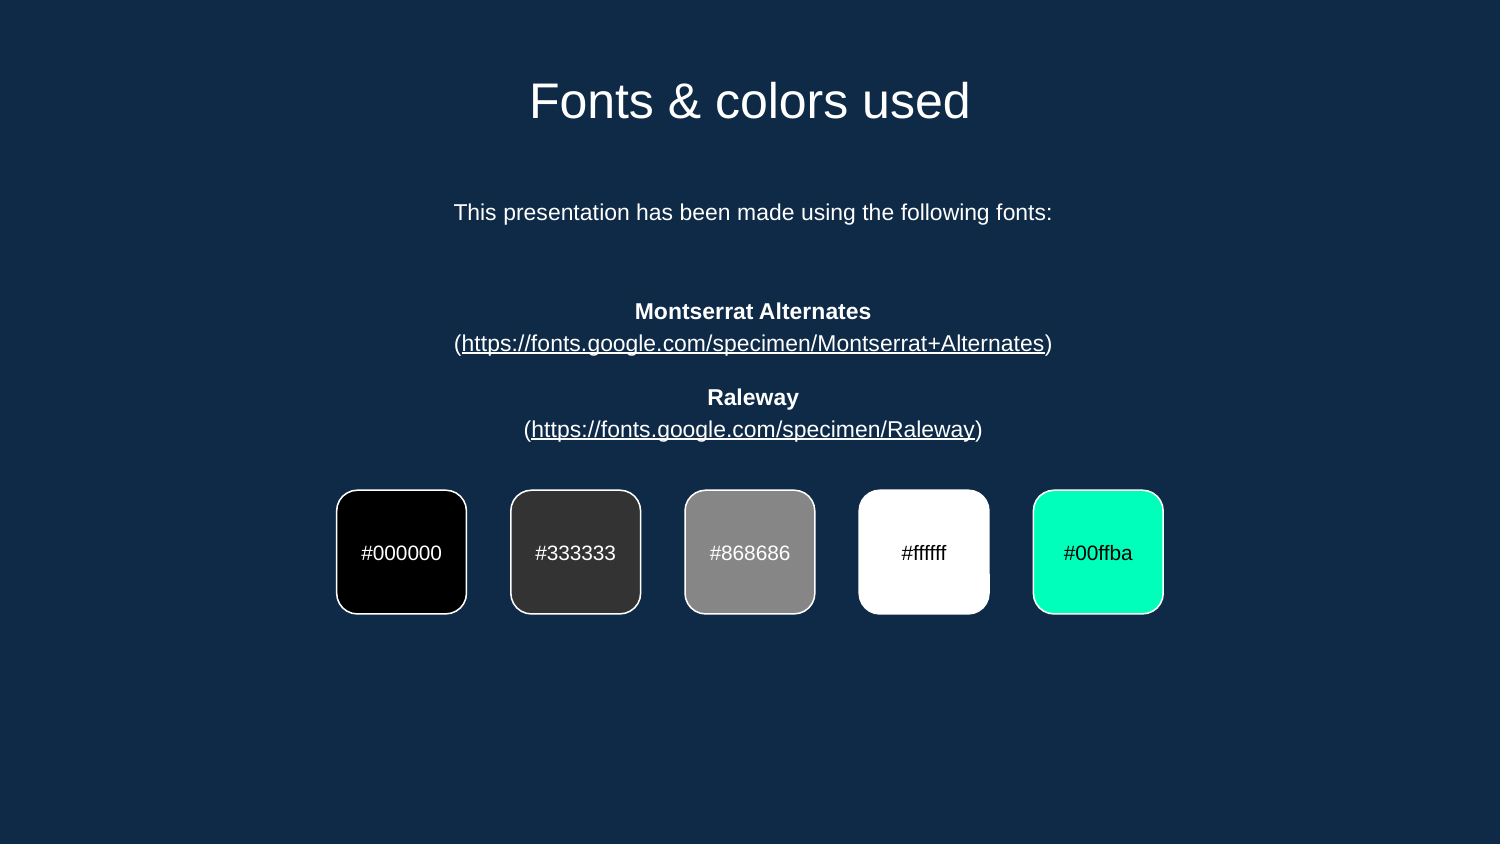

# Fonts & colors used
This presentation has been made using the following fonts:

Montserrat Alternates
(https://fonts.google.com/specimen/Montserrat+Alternates)

Raleway
(https://fonts.google.com/specimen/Raleway)

#000000
#333333
#868686
#ffffff
#00ffba